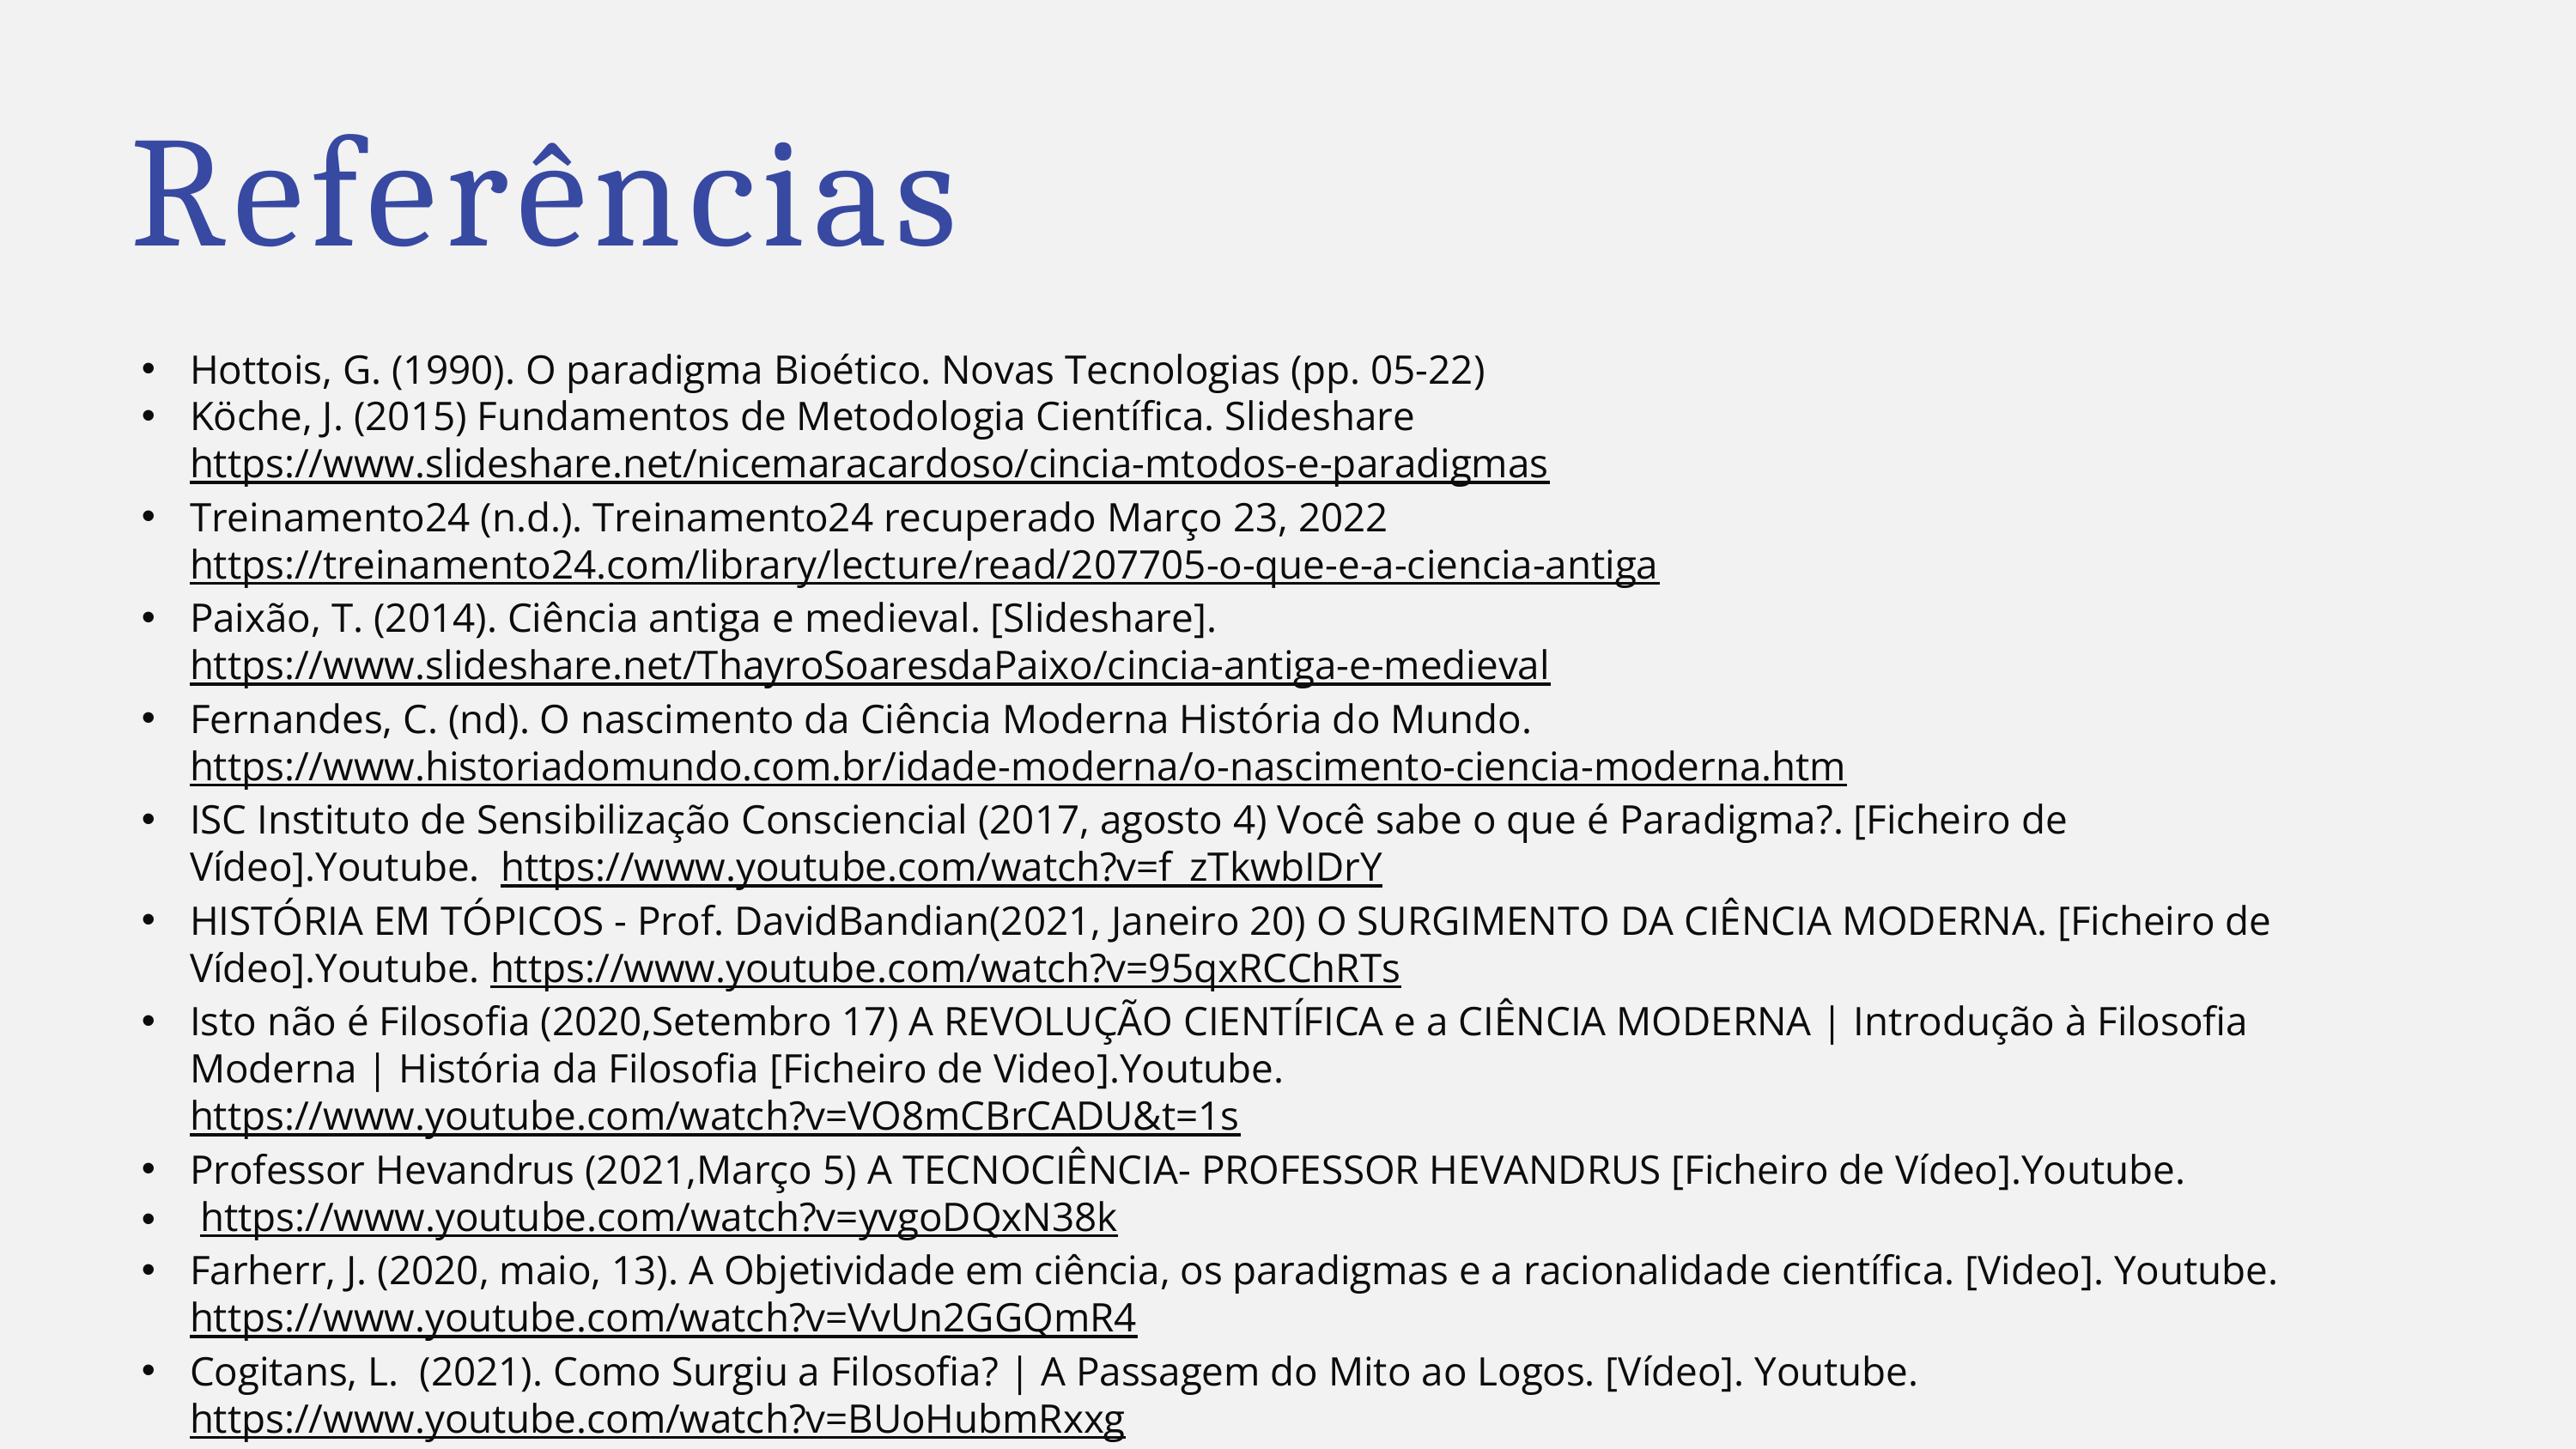

Referências
Hottois, G. (1990). O paradigma Bioético. Novas Tecnologias (pp. 05-22)
Köche, J. (2015) Fundamentos de Metodologia Científica. Slideshare  https://www.slideshare.net/nicemaracardoso/cincia-mtodos-e-paradigmas
Treinamento24 (n.d.). Treinamento24 recuperado Março 23, 2022  https://treinamento24.com/library/lecture/read/207705-o-que-e-a-ciencia-antiga
Paixão, T. (2014). Ciência antiga e medieval. [Slideshare].  https://www.slideshare.net/ThayroSoaresdaPaixo/cincia-antiga-e-medieval
Fernandes, C. (nd). O nascimento da Ciência Moderna História do Mundo. https://www.historiadomundo.com.br/idade-moderna/o-nascimento-ciencia-moderna.htm
ISC Instituto de Sensibilização Consciencial (2017, agosto 4) Você sabe o que é Paradigma?. [Ficheiro de Vídeo].Youtube.  https://www.youtube.com/watch?v=f_zTkwbIDrY
HISTÓRIA EM TÓPICOS - Prof. DavidBandian(2021, Janeiro 20) O SURGIMENTO DA CIÊNCIA MODERNA. [Ficheiro de Vídeo].Youtube. https://www.youtube.com/watch?v=95qxRCChRTs
Isto não é Filosofia (2020,Setembro 17) A REVOLUÇÃO CIENTÍFICA e a CIÊNCIA MODERNA | Introdução à Filosofia Moderna | História da Filosofia [Ficheiro de Video].Youtube. https://www.youtube.com/watch?v=VO8mCBrCADU&t=1s
Professor Hevandrus (2021,Março 5) A TECNOCIÊNCIA- PROFESSOR HEVANDRUS [Ficheiro de Vídeo].Youtube.
 https://www.youtube.com/watch?v=yvgoDQxN38k
Farherr, J. (2020, maio, 13). A Objetividade em ciência, os paradigmas e a racionalidade científica. [Video]. Youtube. https://www.youtube.com/watch?v=VvUn2GGQmR4
Cogitans, L.  (2021). Como Surgiu a Filosofia? | A Passagem do Mito ao Logos. [Vídeo]. Youtube. https://www.youtube.com/watch?v=BUoHubmRxxg